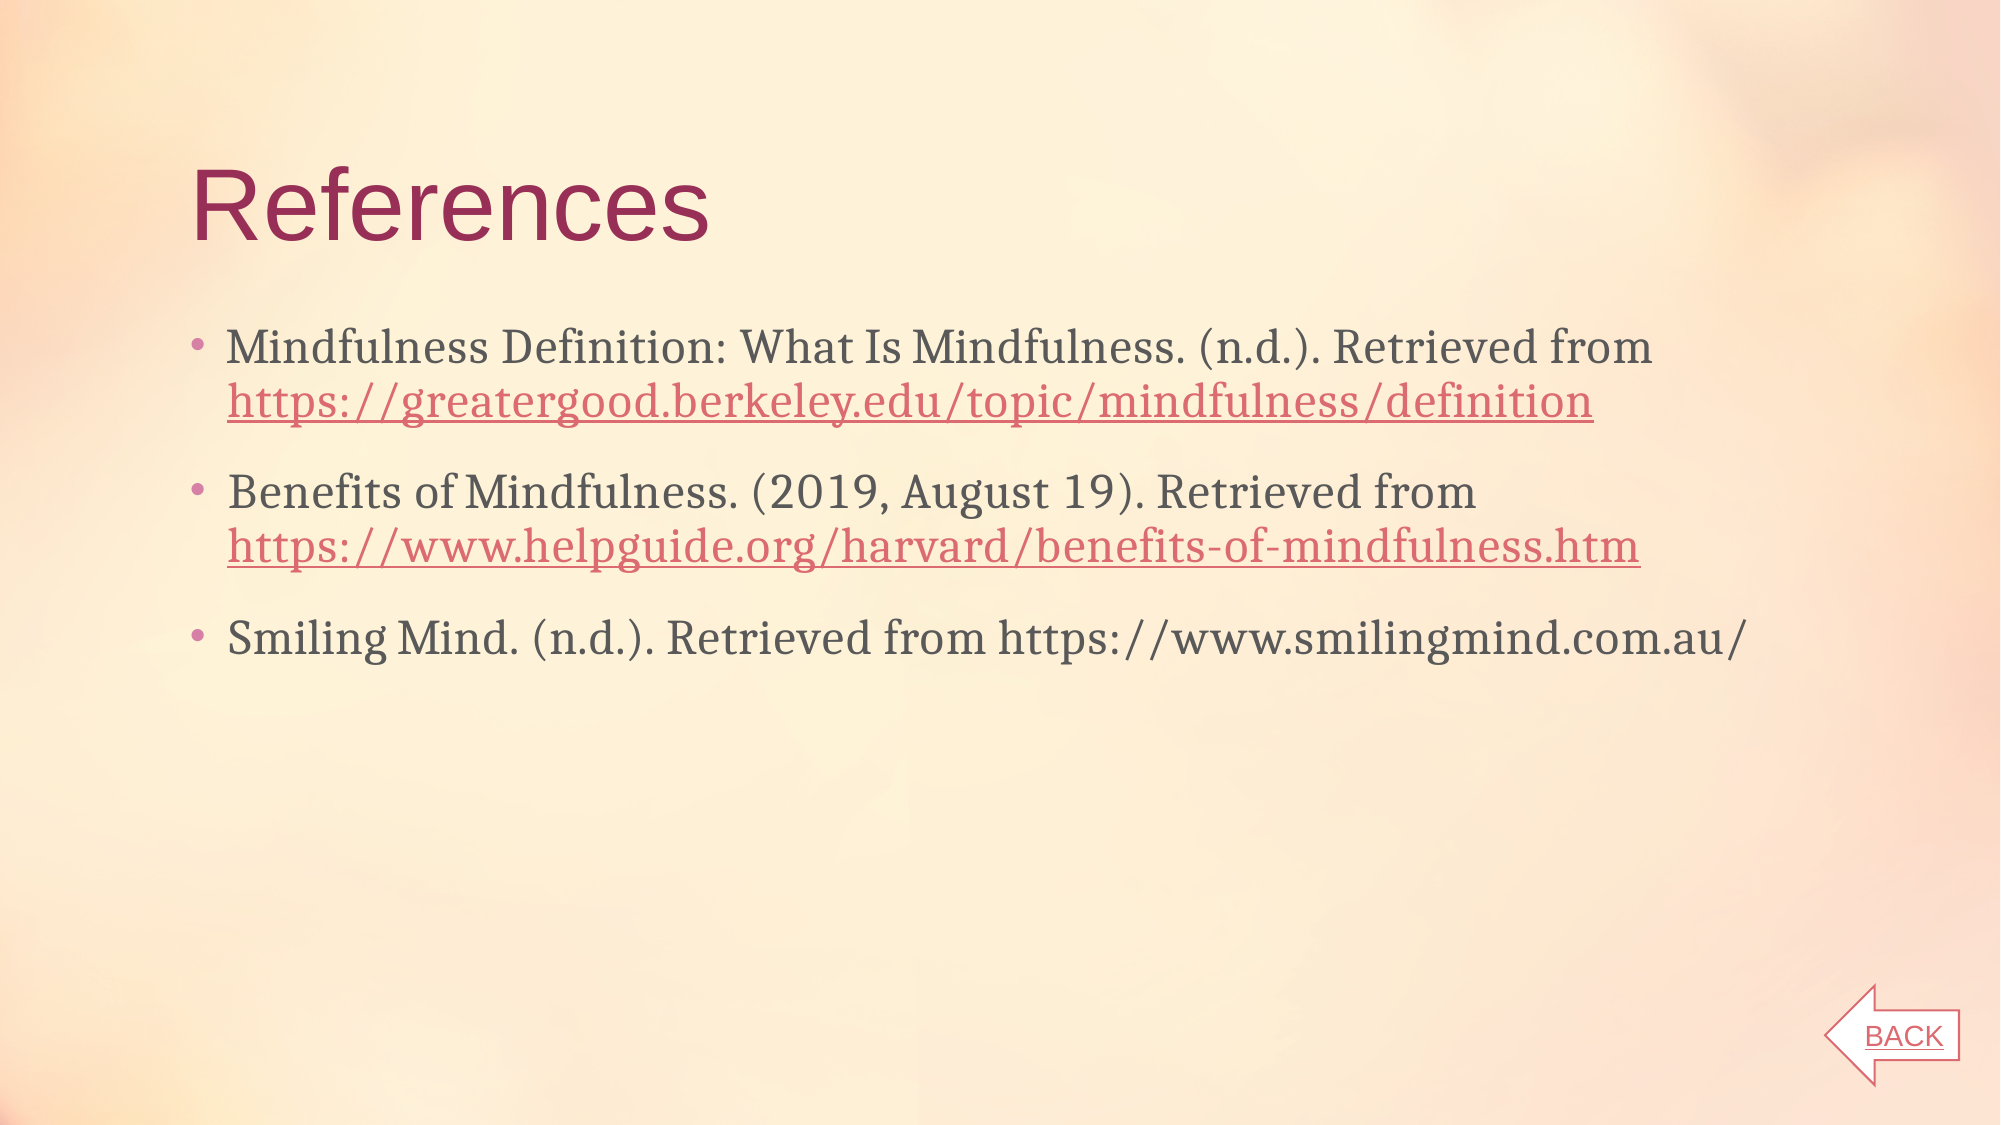

# References
Mindfulness Definition: What Is Mindfulness. (n.d.). Retrieved from https://greatergood.berkeley.edu/topic/mindfulness/definition
Benefits of Mindfulness. (2019, August 19). Retrieved from https://www.helpguide.org/harvard/benefits-of-mindfulness.htm
Smiling Mind. (n.d.). Retrieved from https://www.smilingmind.com.au/
BACK